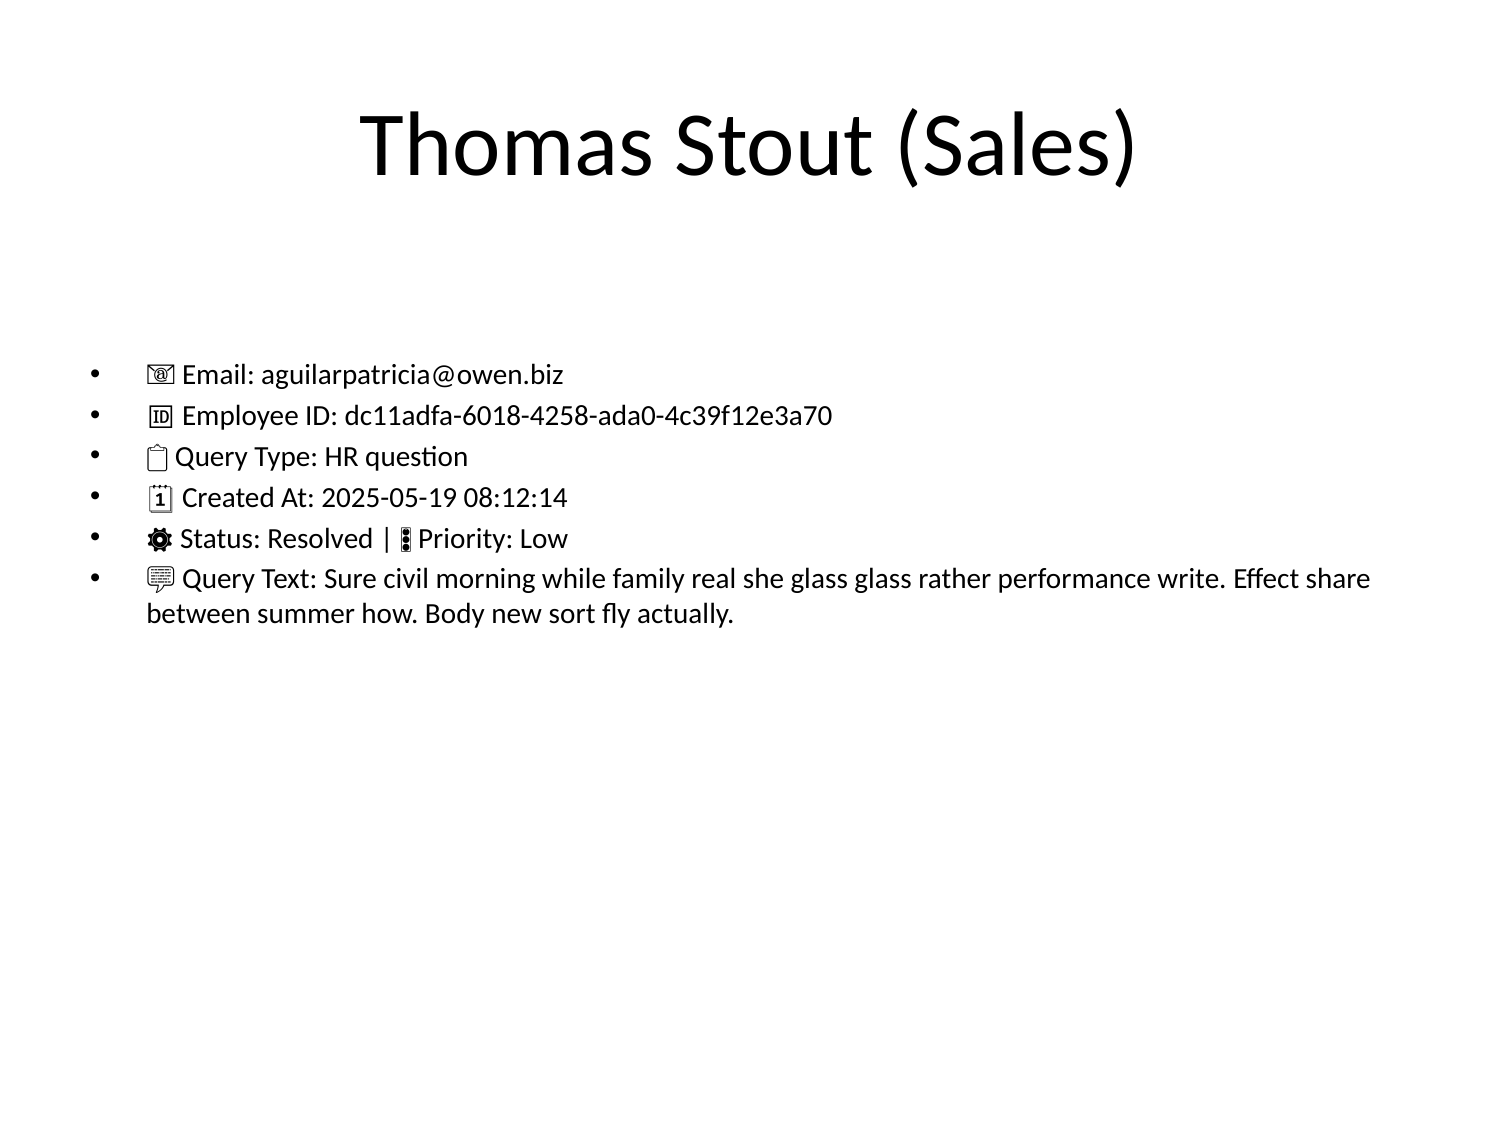

# Thomas Stout (Sales)

📧 Email: aguilarpatricia@owen.biz
🆔 Employee ID: dc11adfa-6018-4258-ada0-4c39f12e3a70
📋 Query Type: HR question
🗓 Created At: 2025-05-19 08:12:14
⚙ Status: Resolved | 🚦 Priority: Low
💬 Query Text: Sure civil morning while family real she glass glass rather performance write. Effect share between summer how. Body new sort fly actually.